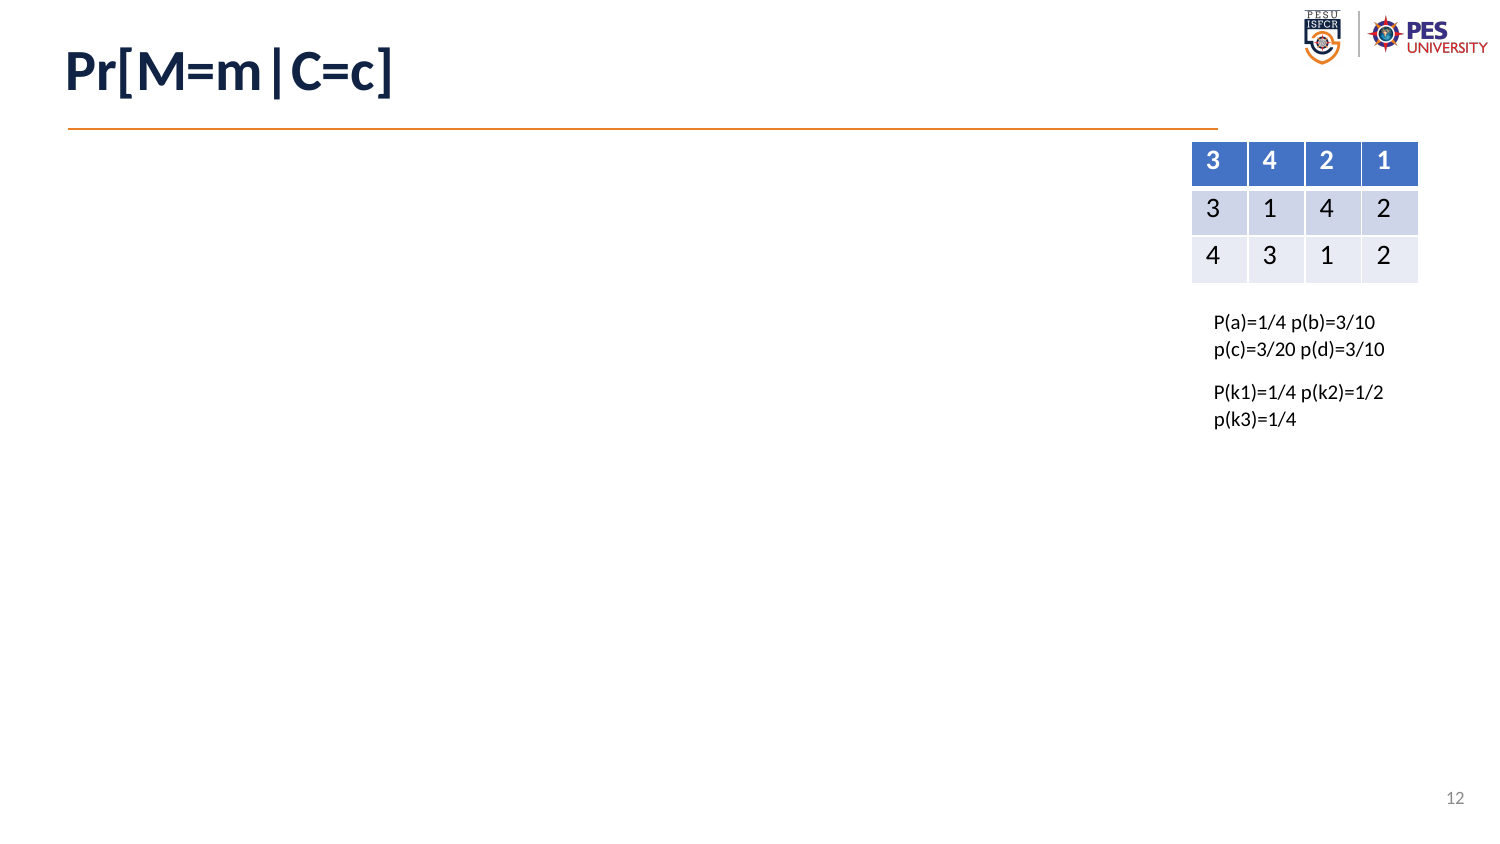

# Pr[M=m|C=c]
| 3 | 4 | 2 | 1 |
| --- | --- | --- | --- |
| 3 | 1 | 4 | 2 |
| 4 | 3 | 1 | 2 |

P(a)=1/4 p(b)=3/10 p(c)=3/20 p(d)=3/10
P(k1)=1/4 p(k2)=1/2 p(k3)=1/4
12